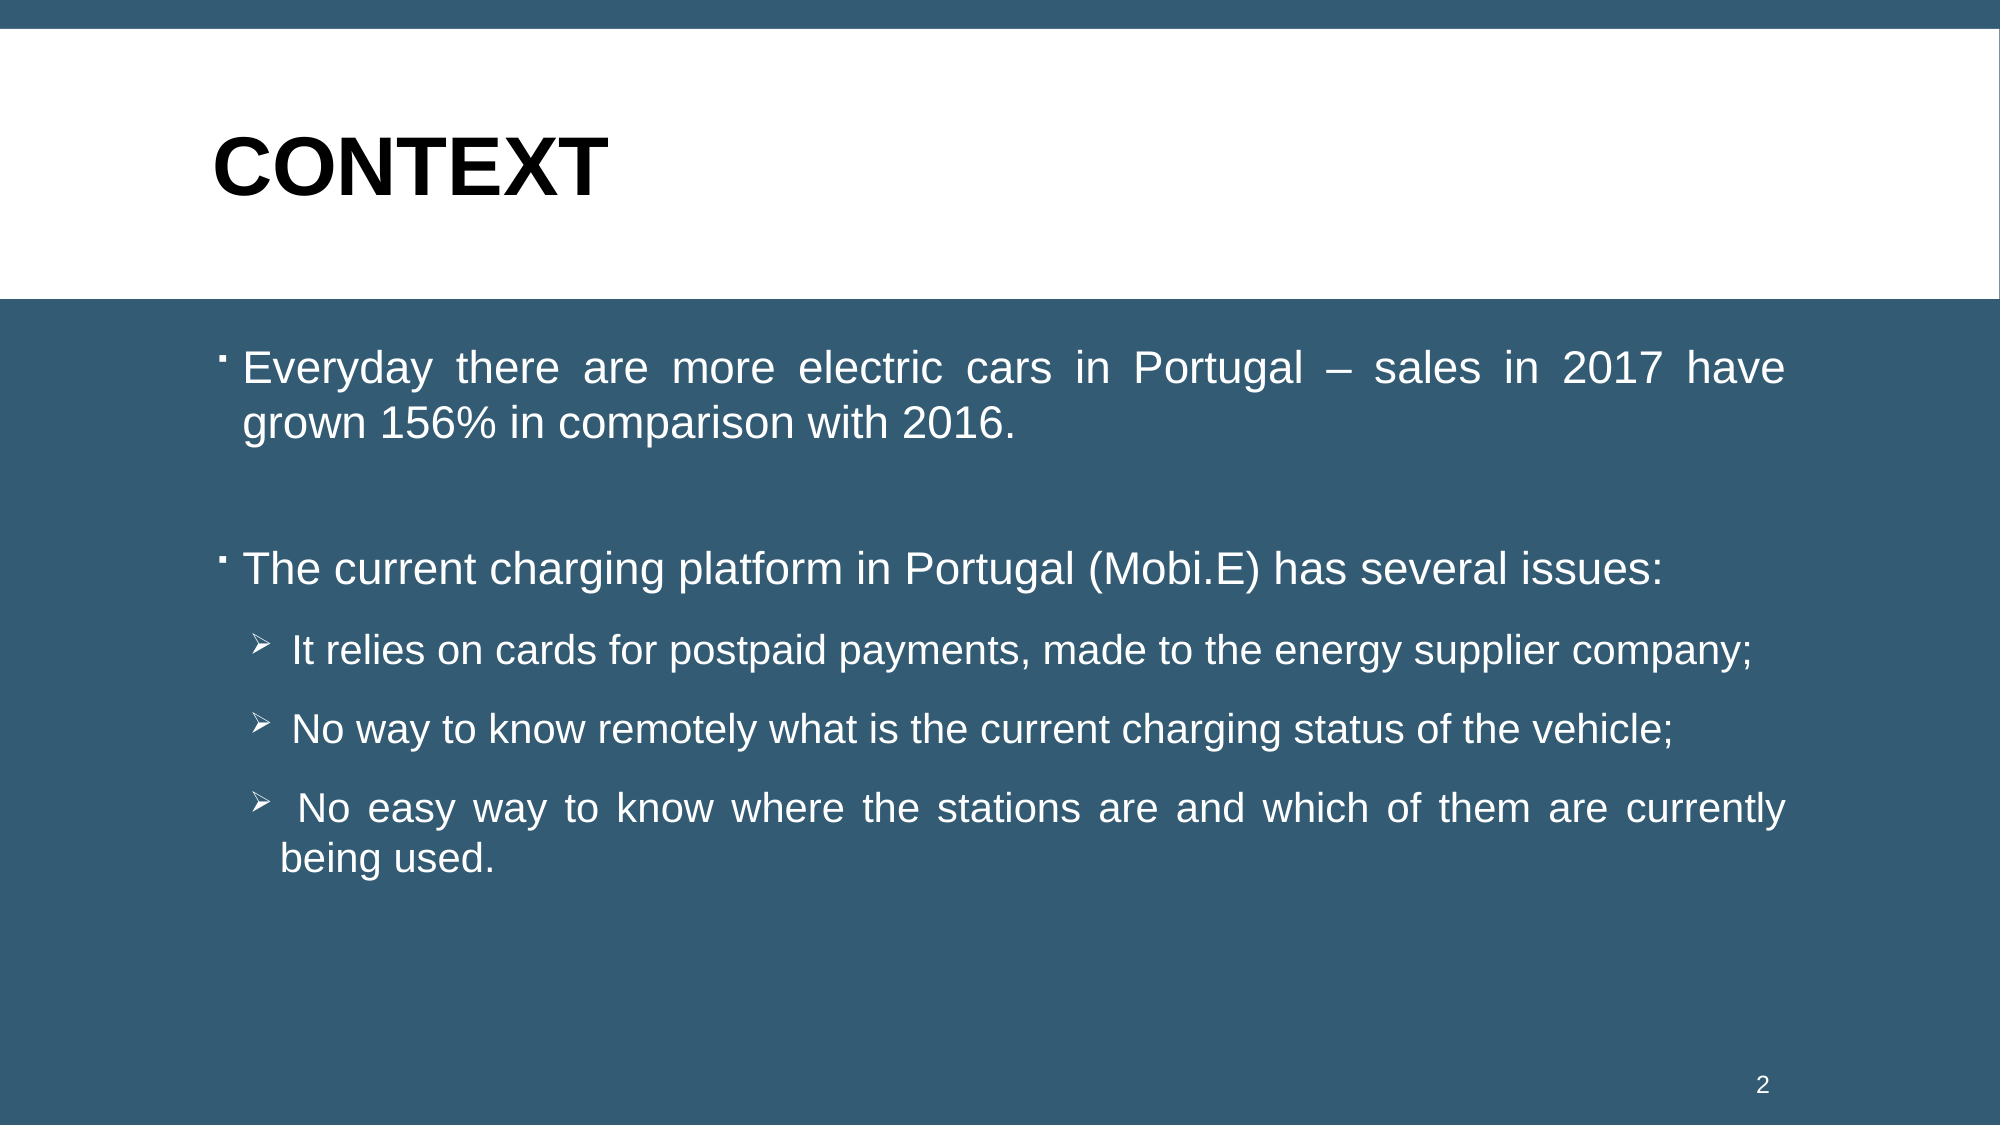

# Context
Everyday there are more electric cars in Portugal – sales in 2017 have grown 156% in comparison with 2016.

The current charging platform in Portugal (Mobi.E) has several issues:
 It relies on cards for postpaid payments, made to the energy supplier company;
 No way to know remotely what is the current charging status of the vehicle;
 No easy way to know where the stations are and which of them are currently being used.
2